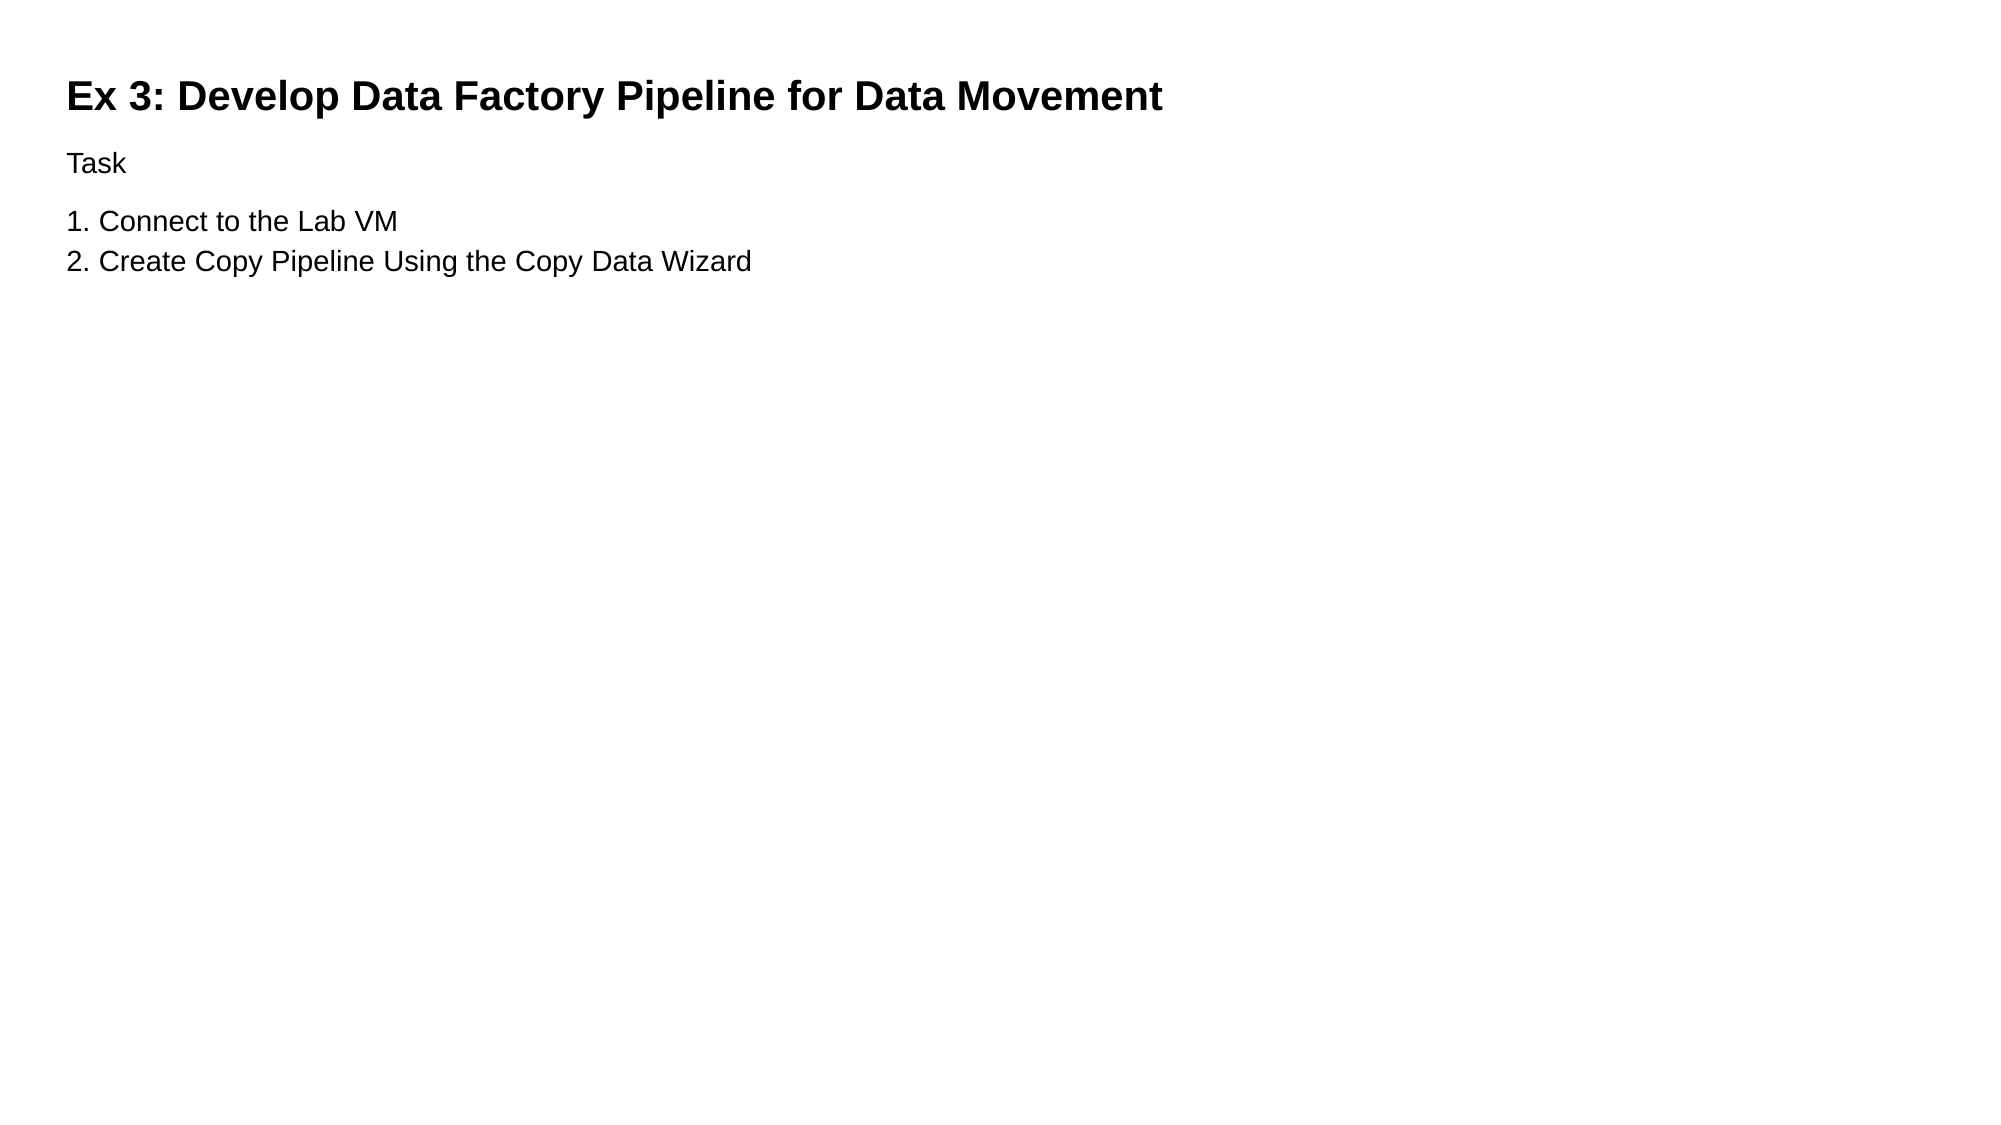

# Ex 3: Develop Data Factory Pipeline for Data Movement
Task
1. Connect to the Lab VM
2. Create Copy Pipeline Using the Copy Data Wizard